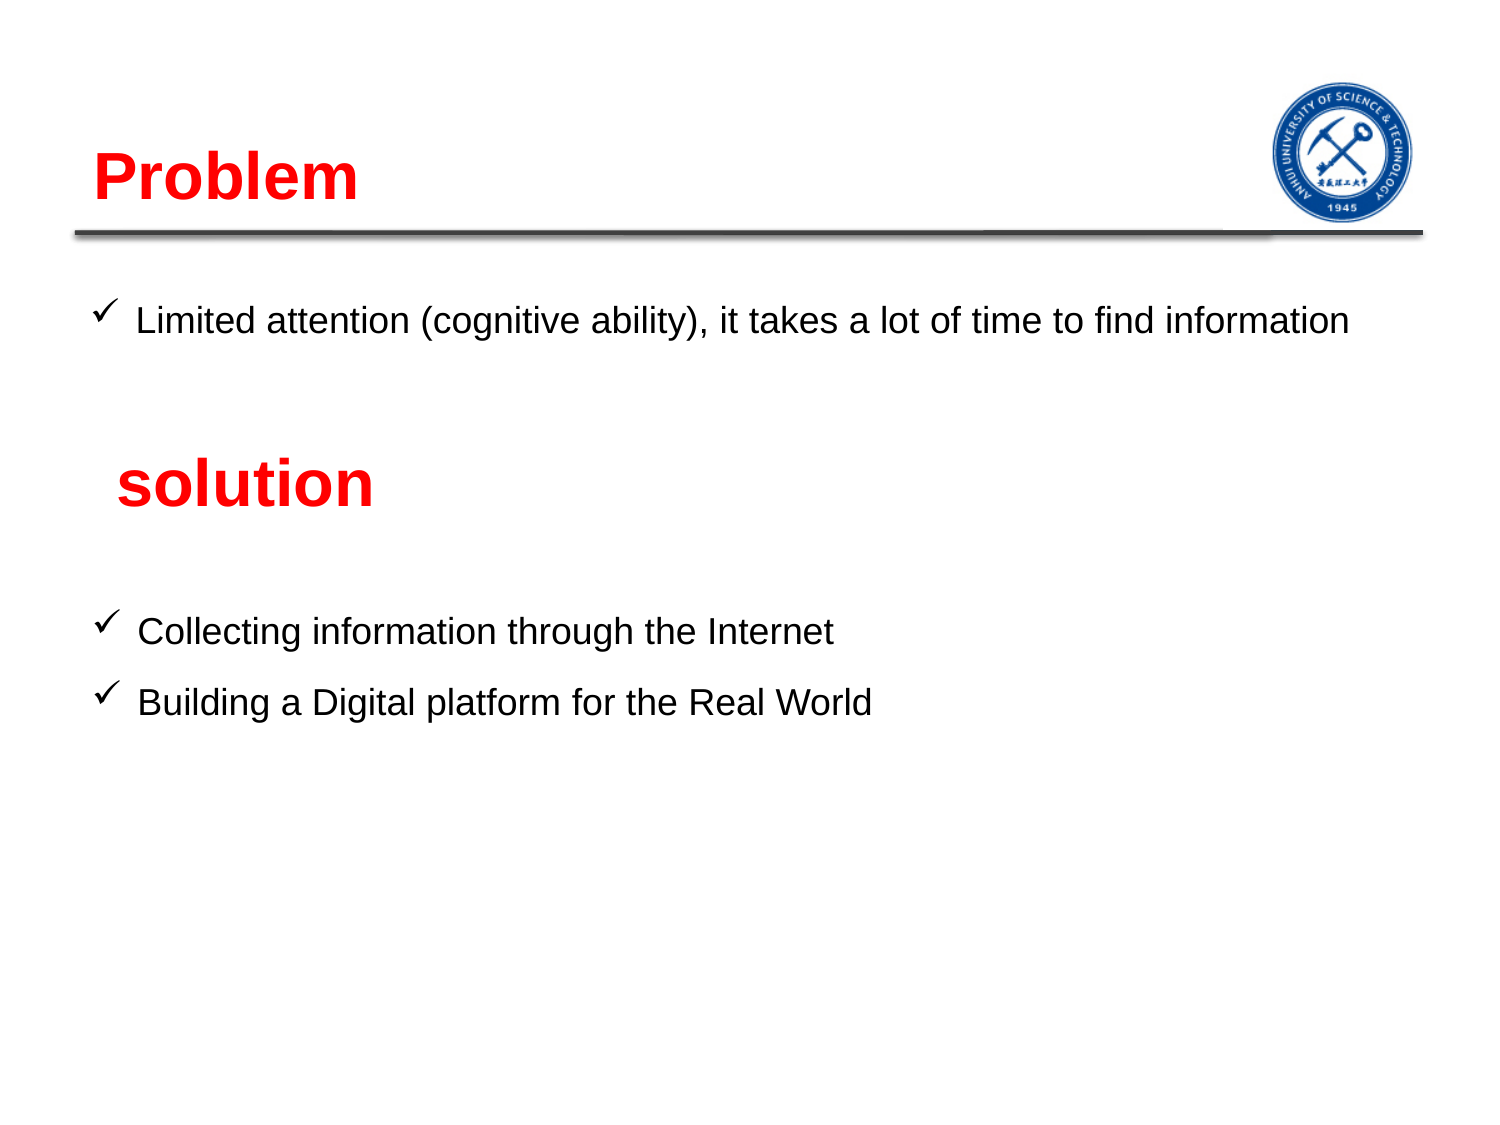

Problem
 Limited attention (cognitive ability), it takes a lot of time to find information
solution
 Collecting information through the Internet
 Building a Digital platform for the Real World